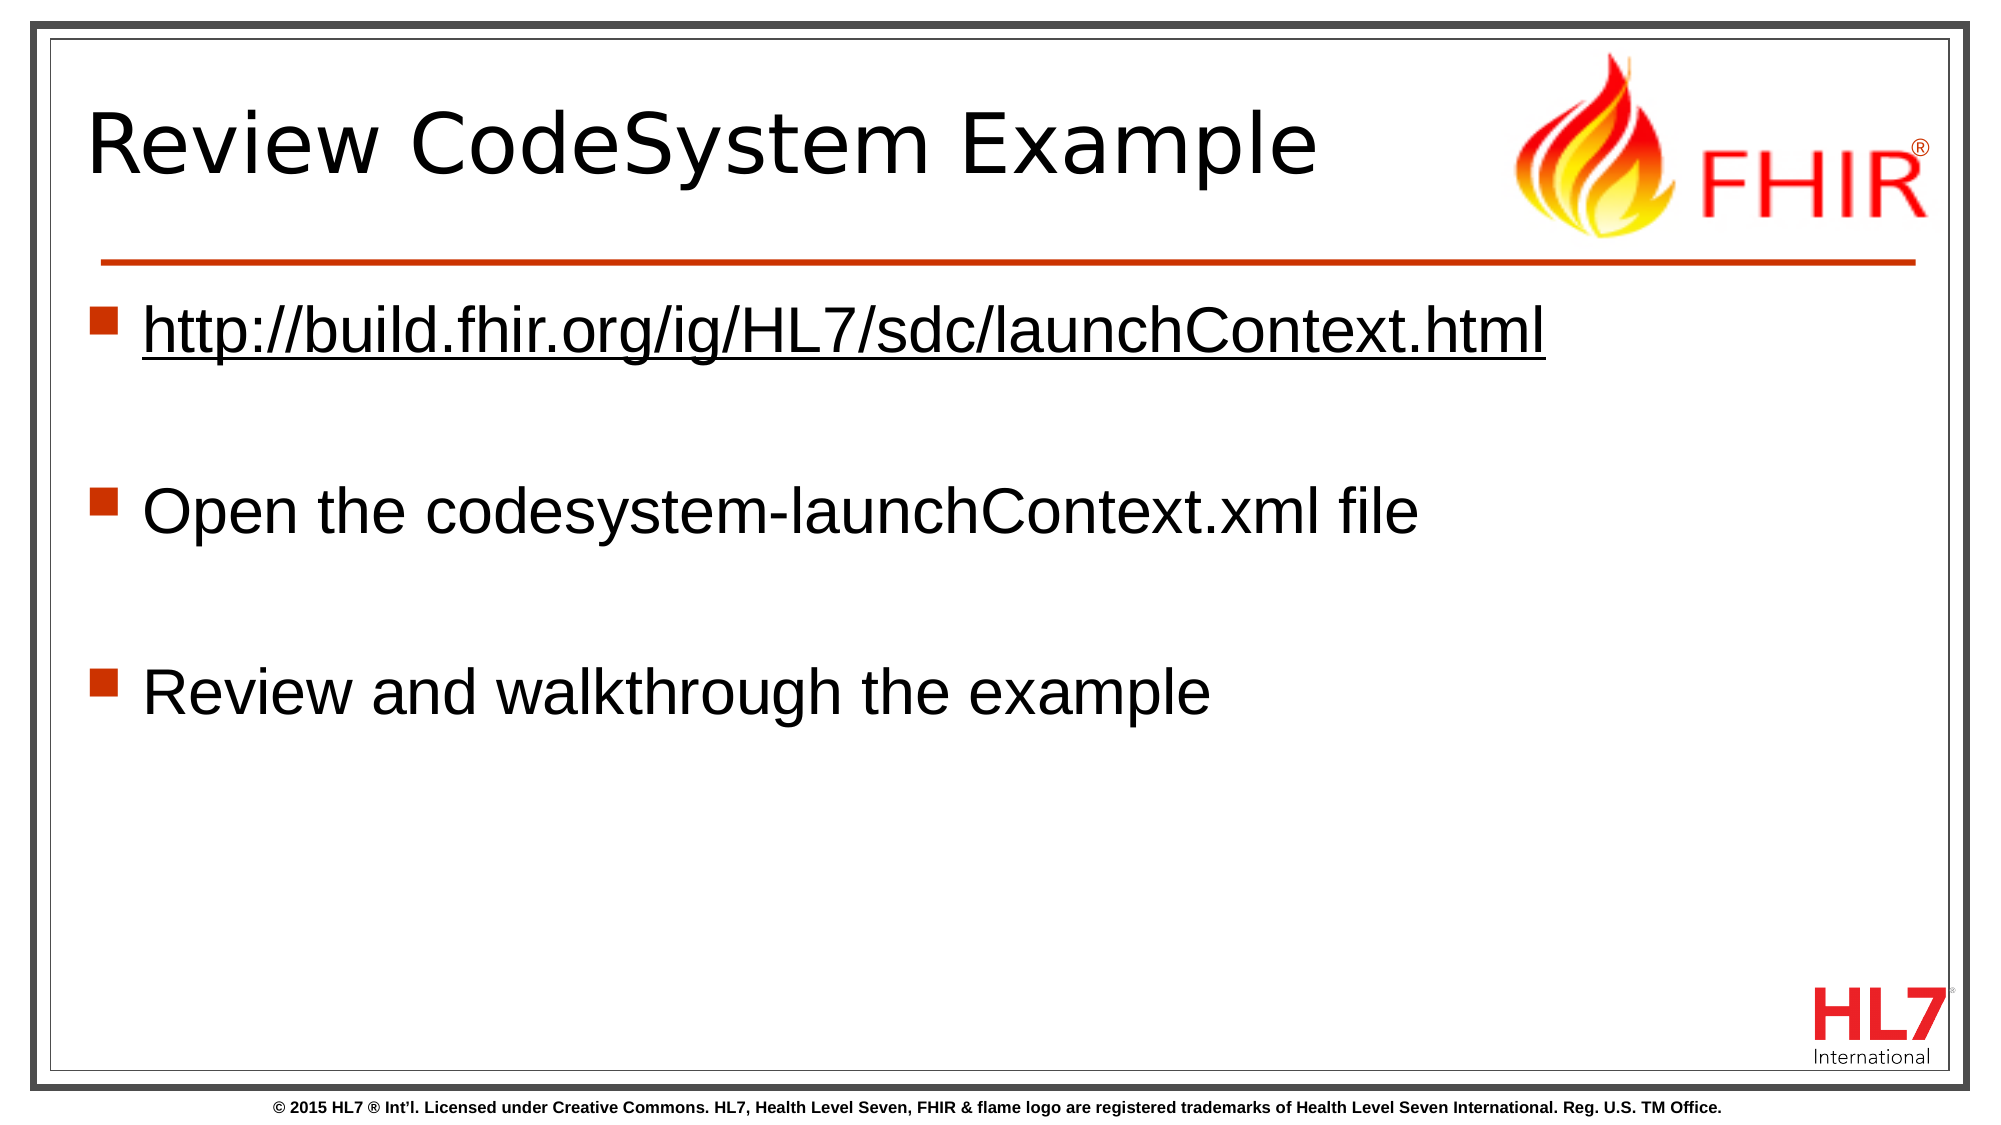

# Review CodeSystem Example
http://build.fhir.org/ig/HL7/sdc/launchContext.html

Open the codesystem-launchContext.xml file

Review and walkthrough the example